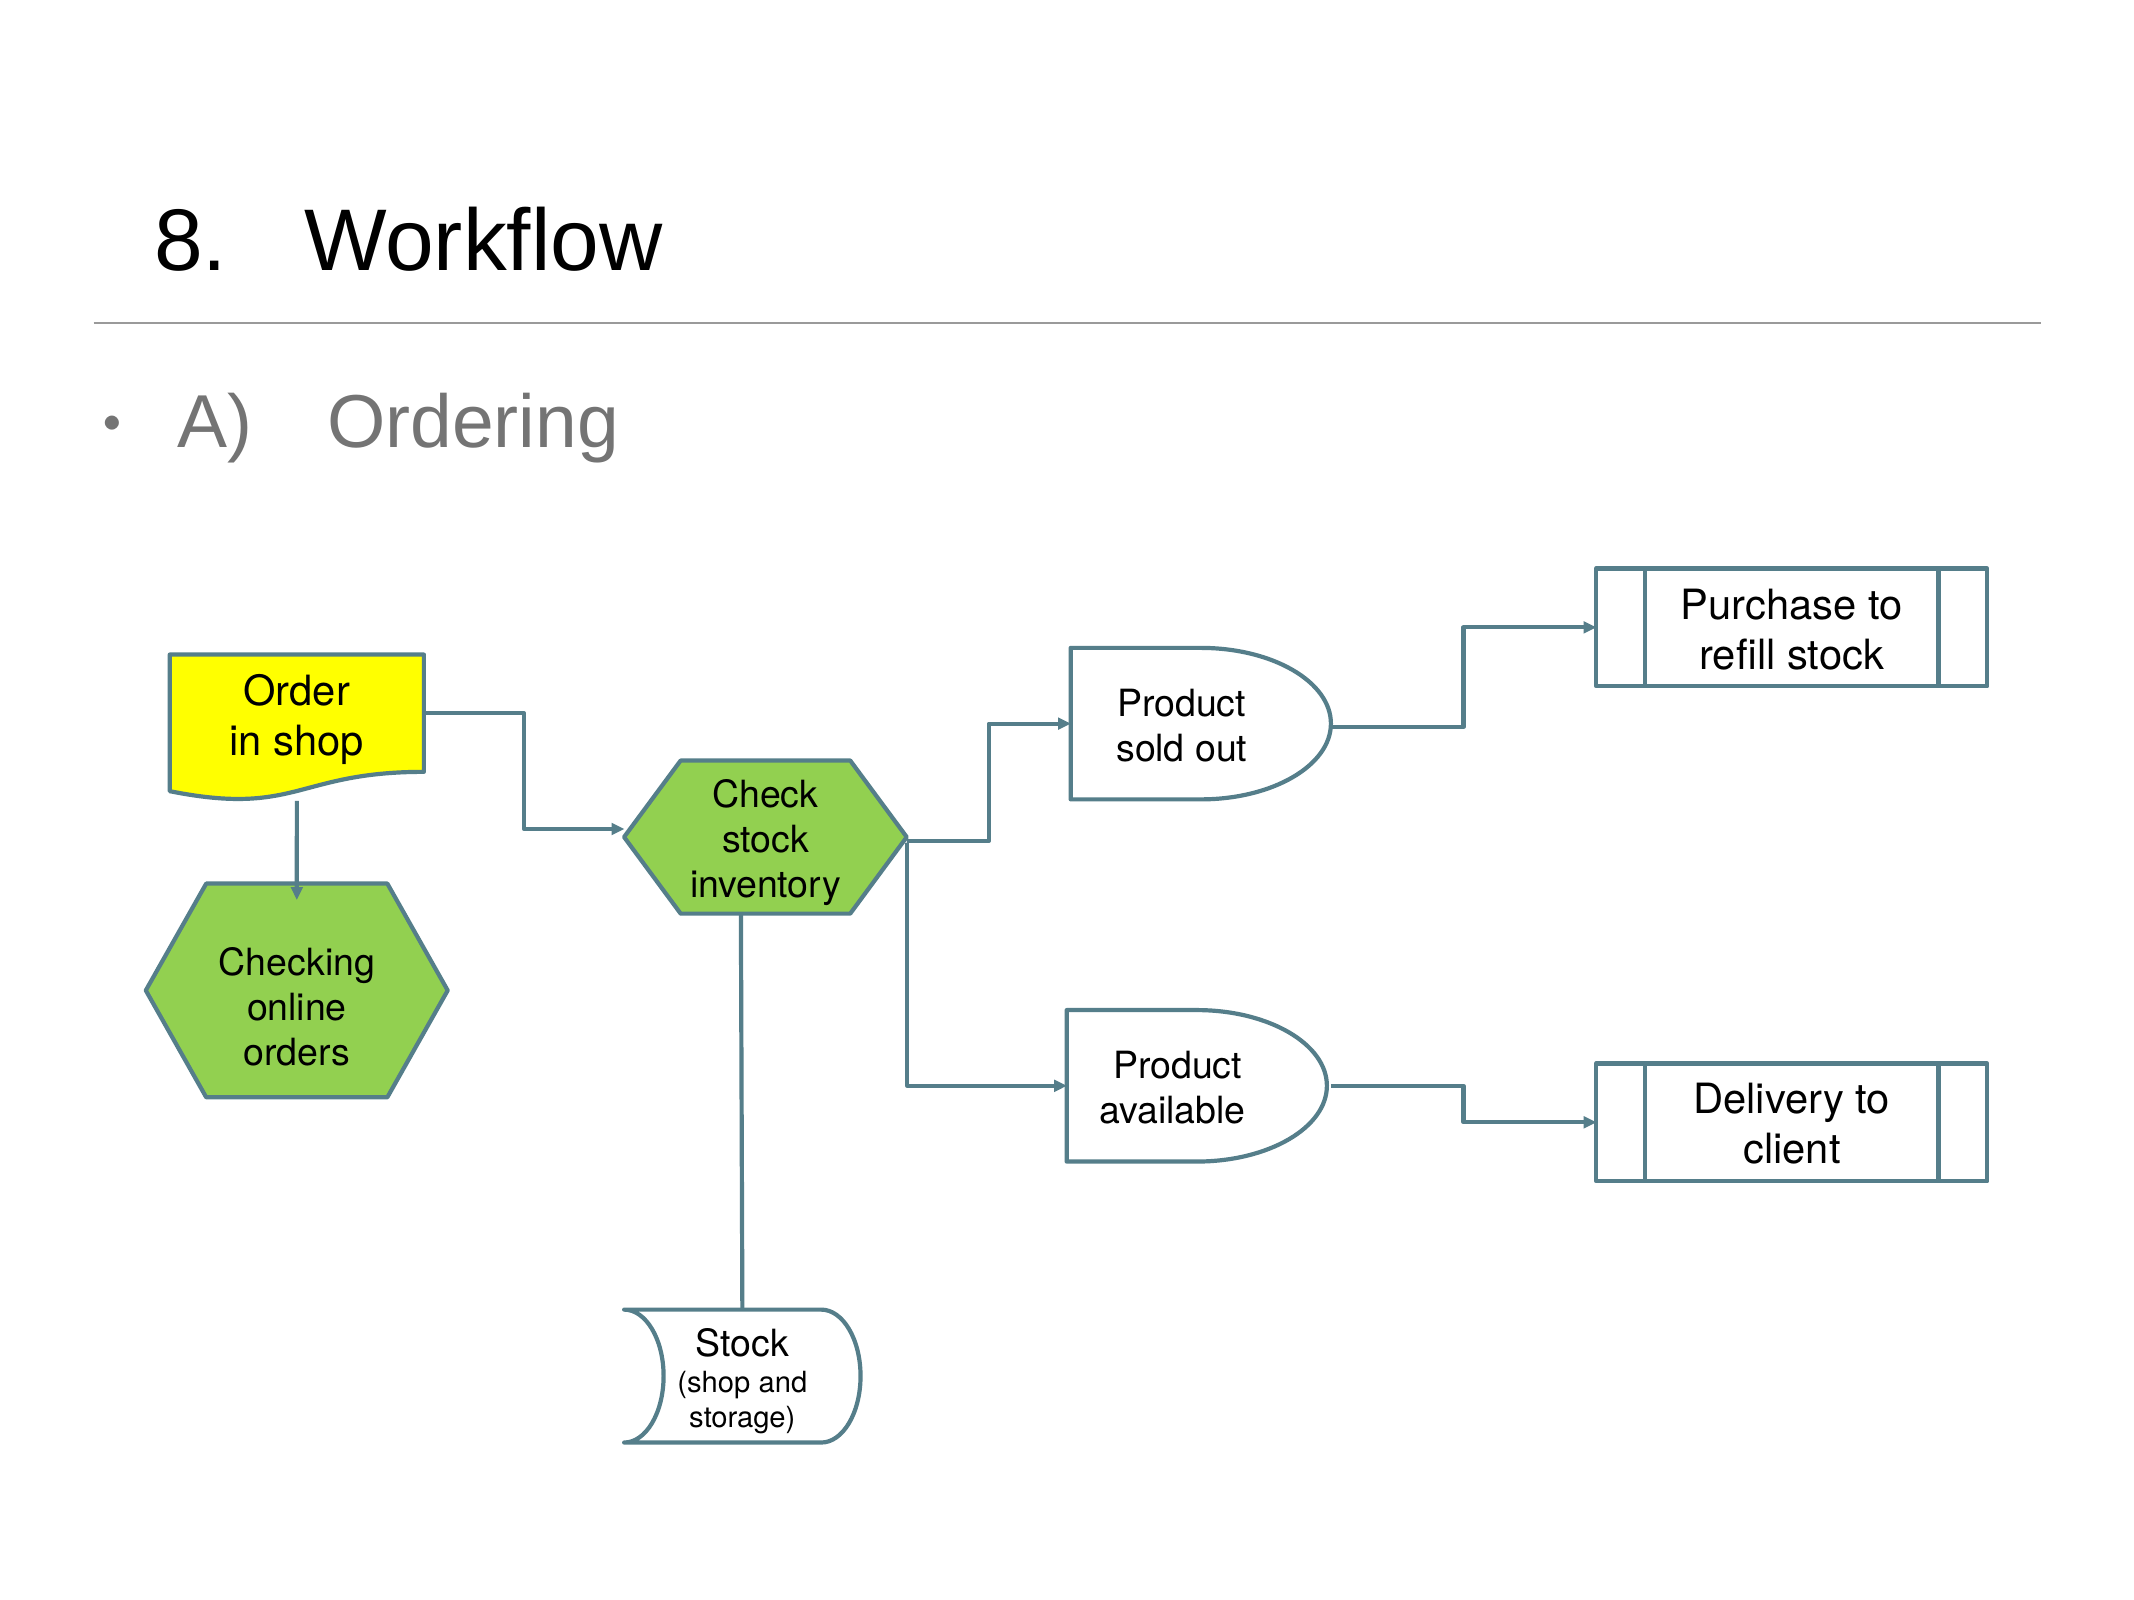

# 8.	Workflow
A)	Ordering

Purchase to refill stock

Product sold out

Order
in shop
Check stock inventory

Checking online orders

Product available

Delivery to client

Stock
(shop and storage)